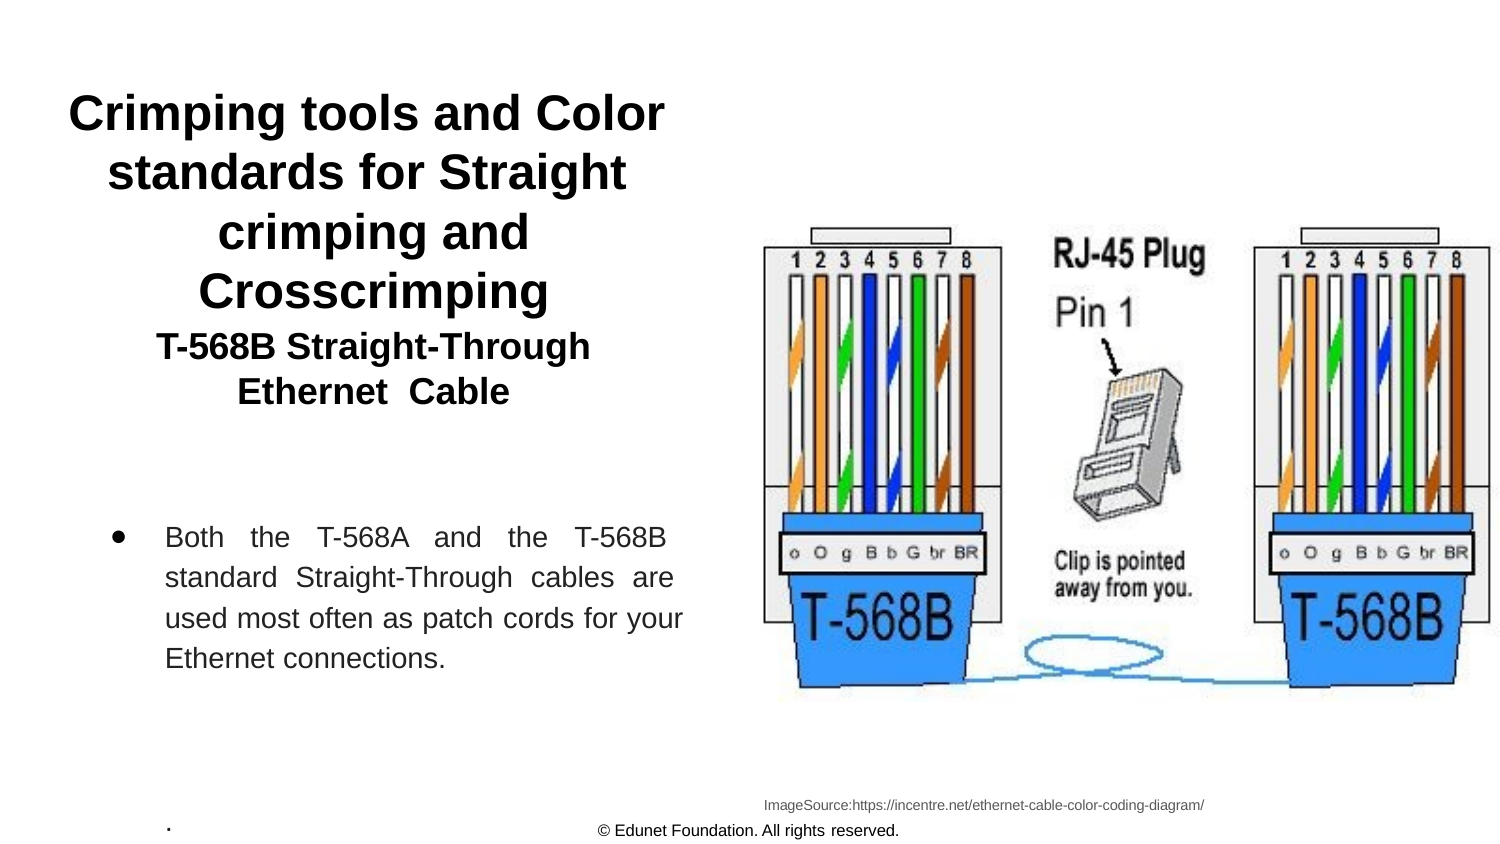

# Crimping tools and Color  standards for Straight  crimping and Crosscrimping
T-568B Straight-Through Ethernet  Cable

Both the T-568A and the T-568B  standard Straight-Through cables are  used most often as patch cords for your  Ethernet connections.
ImageSource:https://incentre.net/ethernet-cable-color-coding-diagram/
.
© Edunet Foundation. All rights reserved.